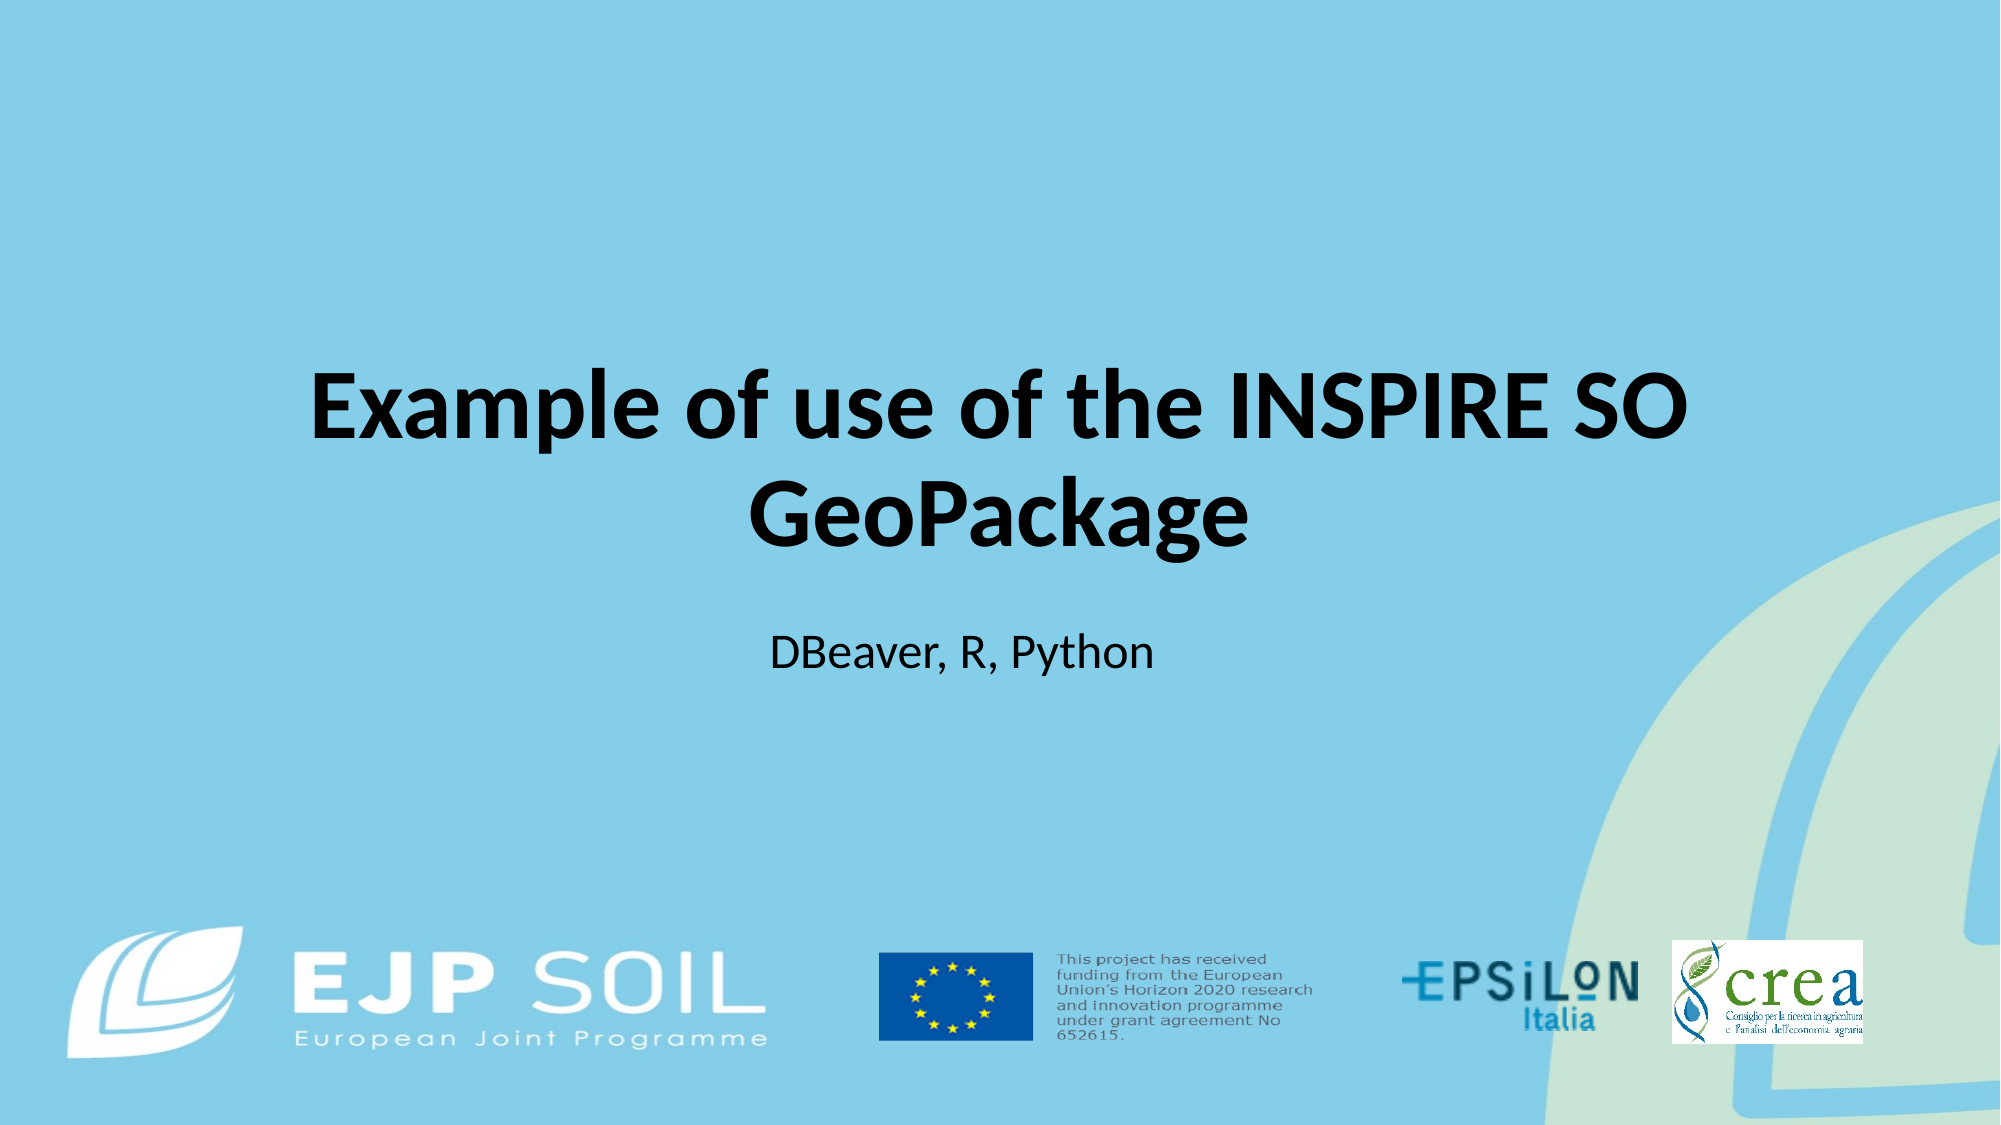

# Example of use of the INSPIRE SO GeoPackage
DBeaver, R, Python